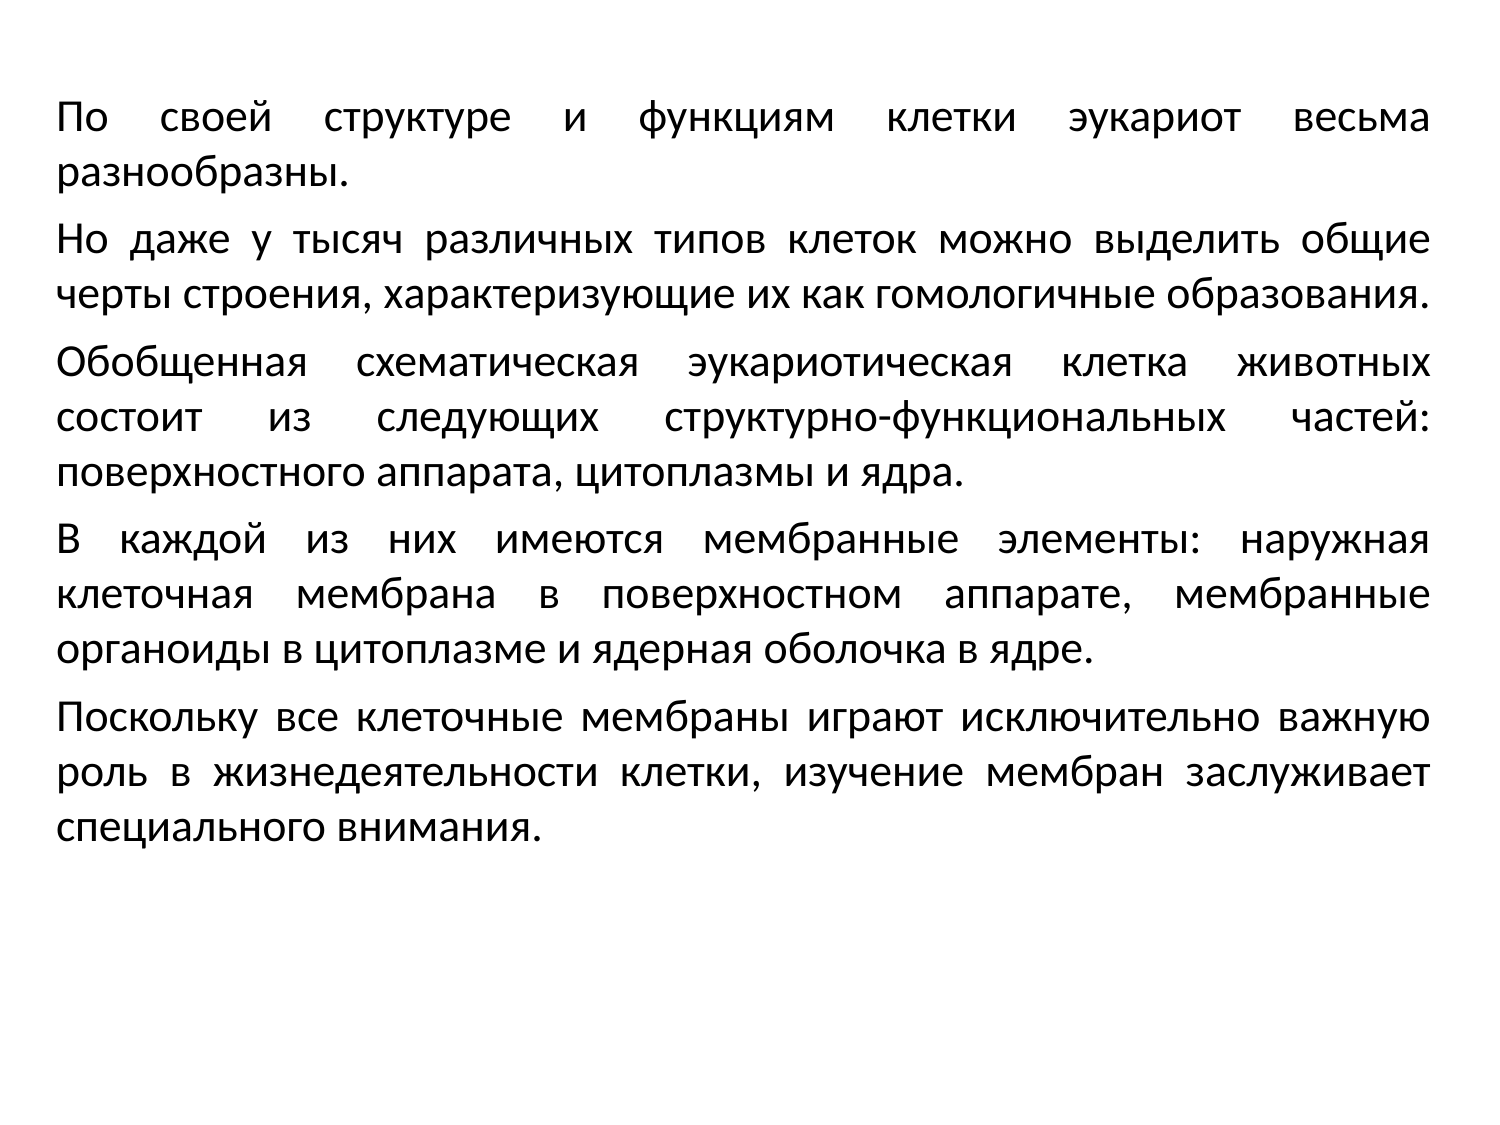

По своей структуре и функциям клетки эукариот весьма разнообразны.
Но даже у тысяч различных типов клеток можно выделить общие черты строения, характеризующие их как гомологичные образования.
Обобщенная схематическая эукариотическая клетка животных состоит из следующих структурно-функциональных частей: поверхностного аппарата, цитоплазмы и ядра.
В каждой из них имеются мембранные элементы: наружная клеточная мембрана в поверхностном аппарате, мембранные органоиды в цитоплазме и ядерная оболочка в ядре.
Поскольку все клеточные мембраны играют исключительно важную роль в жизнедеятельности клетки, изучение мембран заслуживает специального внимания.